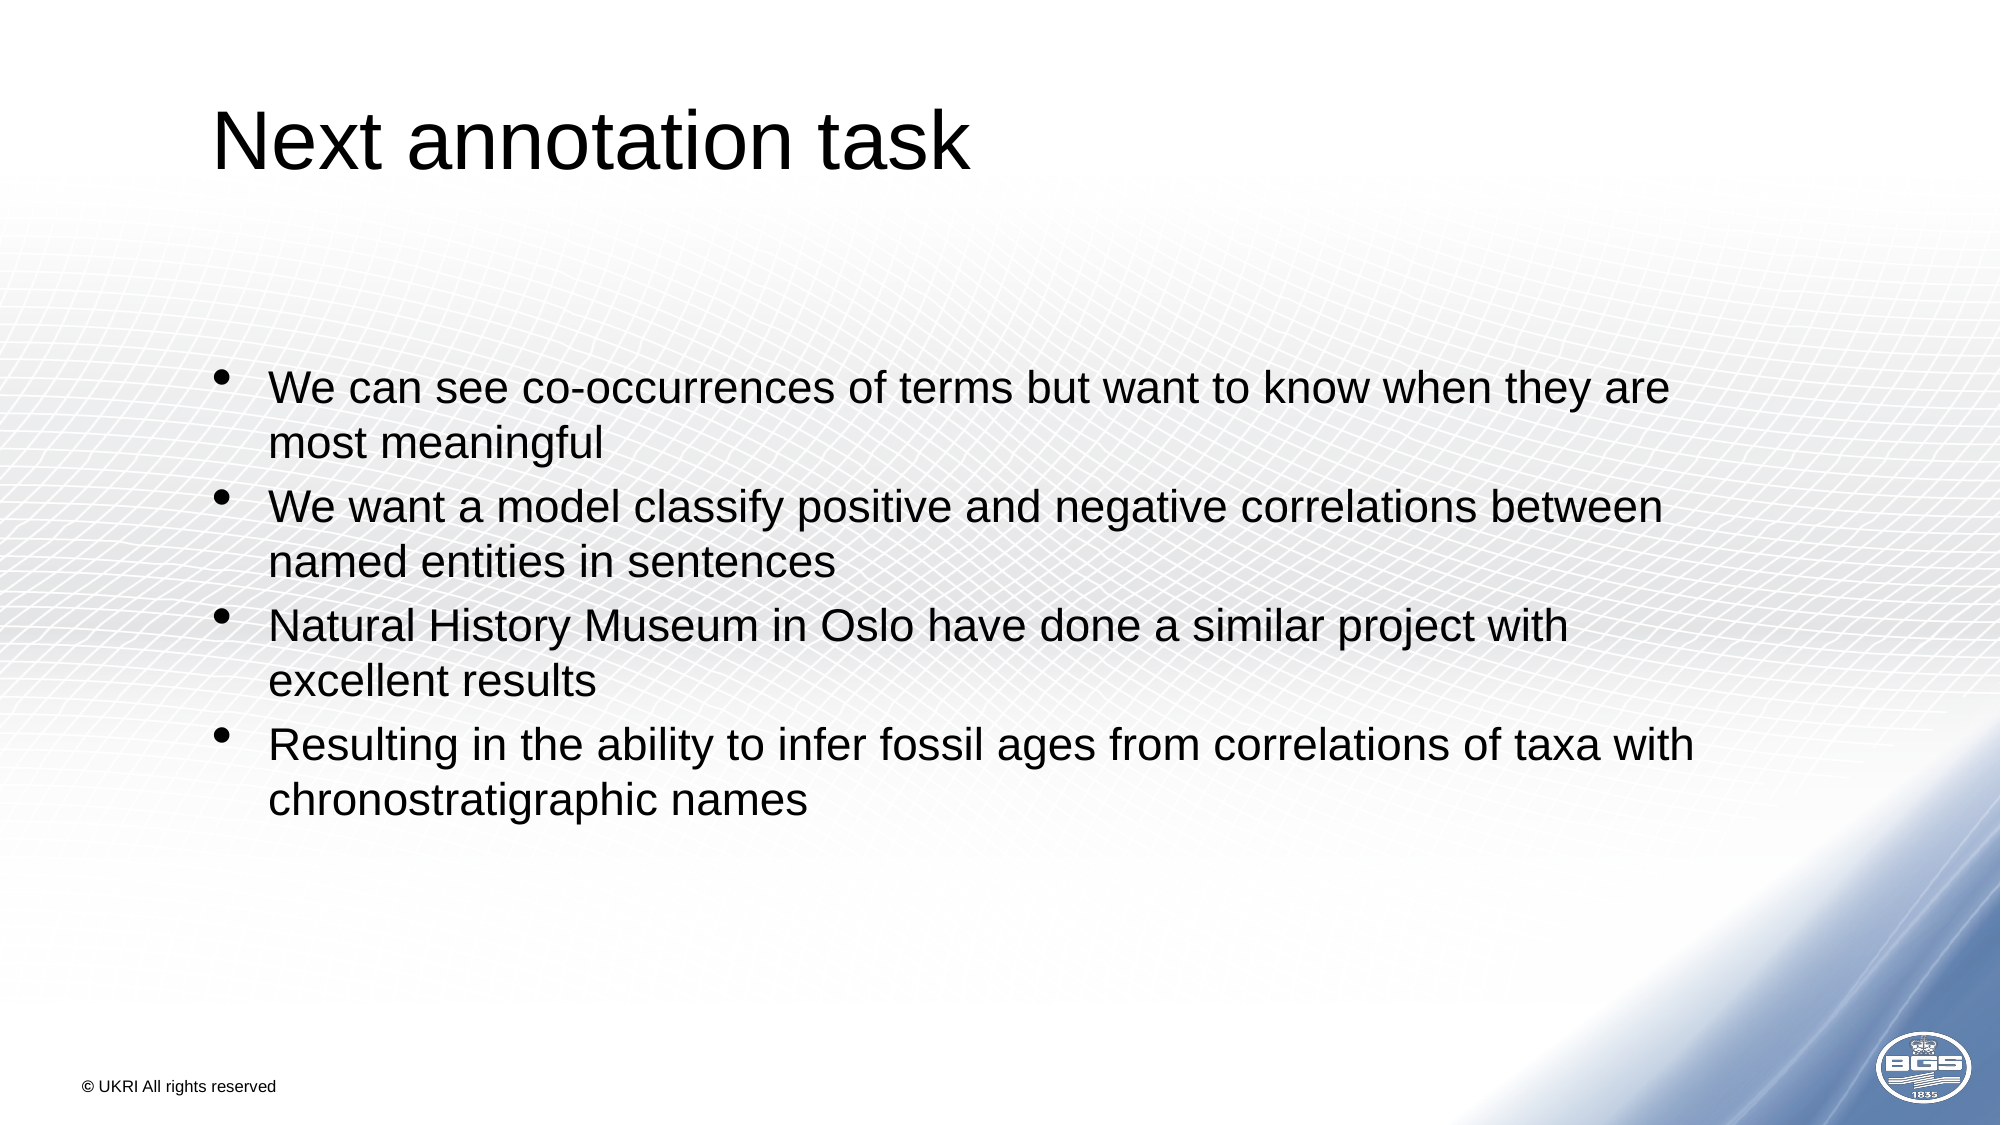

# Next annotation task
We can see co-occurrences of terms but want to know when they are most meaningful
We want a model classify positive and negative correlations between named entities in sentences
Natural History Museum in Oslo have done a similar project with excellent results
Resulting in the ability to infer fossil ages from correlations of taxa with chronostratigraphic names